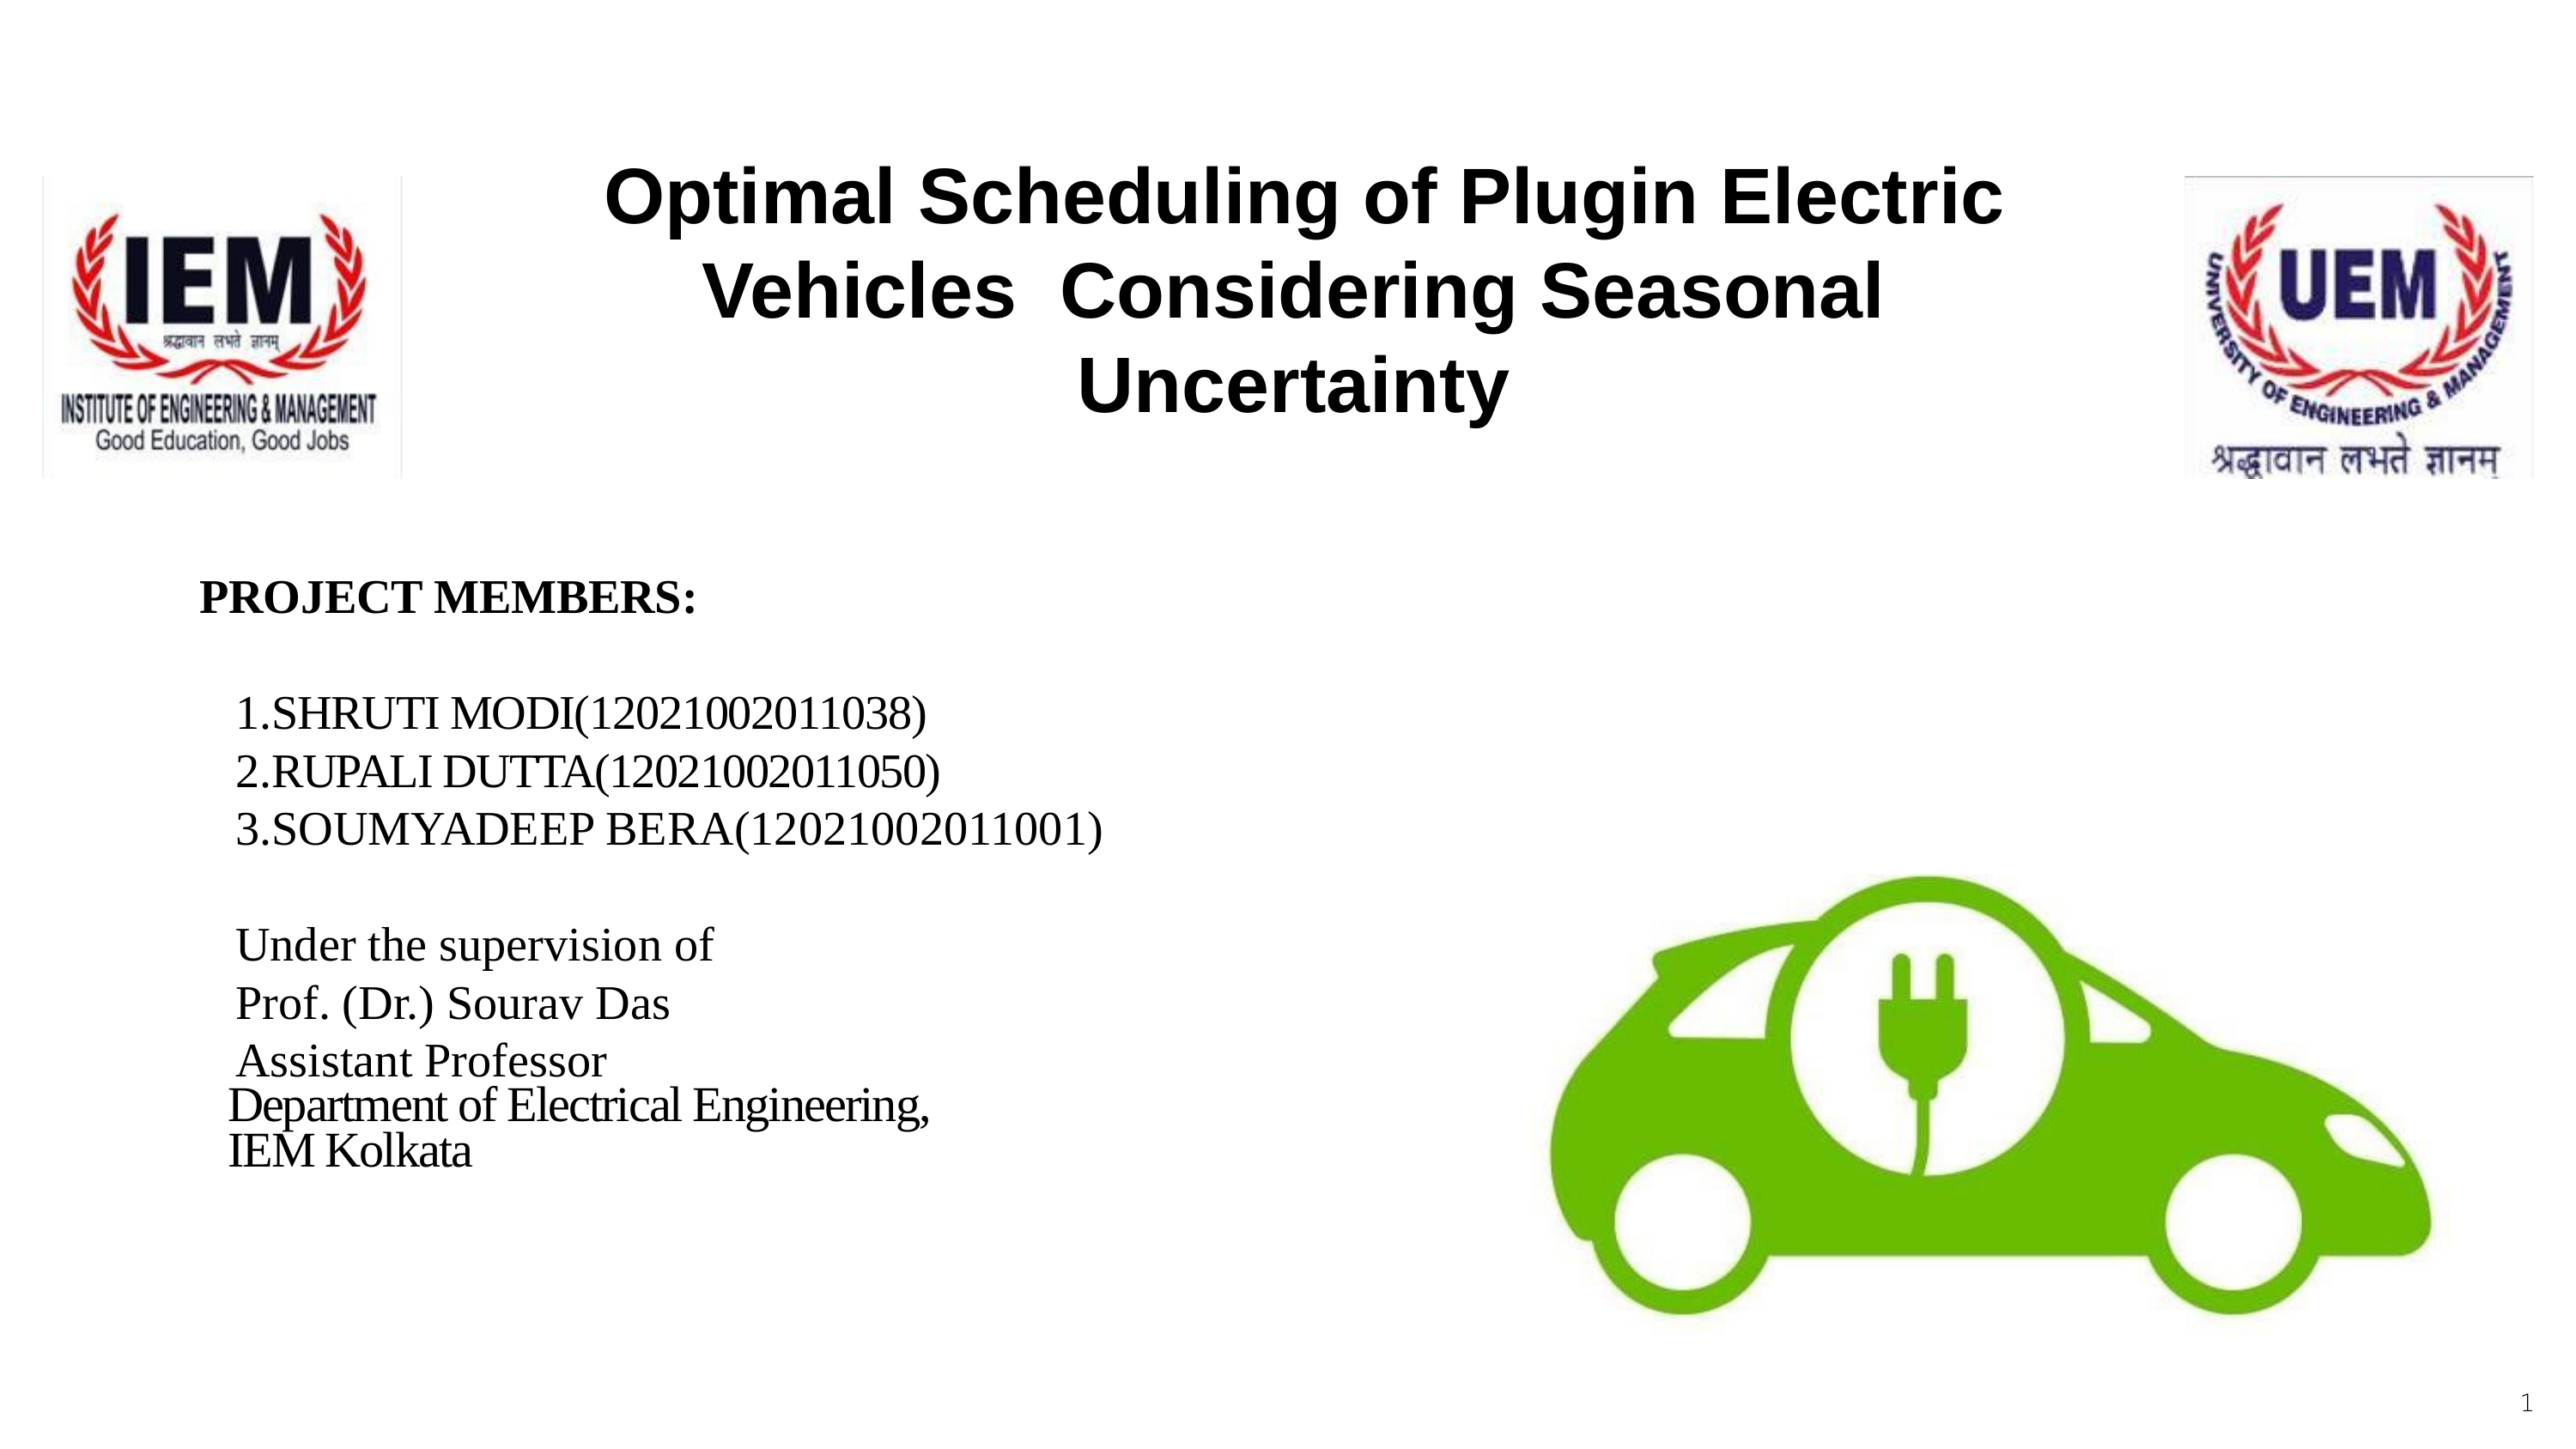

Optimal Scheduling of Plugin Electric Vehicles  Considering Seasonal Uncertainty

PROJECT MEMBERS:

SHRUTI MODI(12021002011038)
RUPALI DUTTA(12021002011050)
SOUMYADEEP BERA(12021002011001)

Under the supervision of
Prof. (Dr.) Sourav Das
Assistant Professor
Department of Electrical Engineering,
IEM Kolkata

1